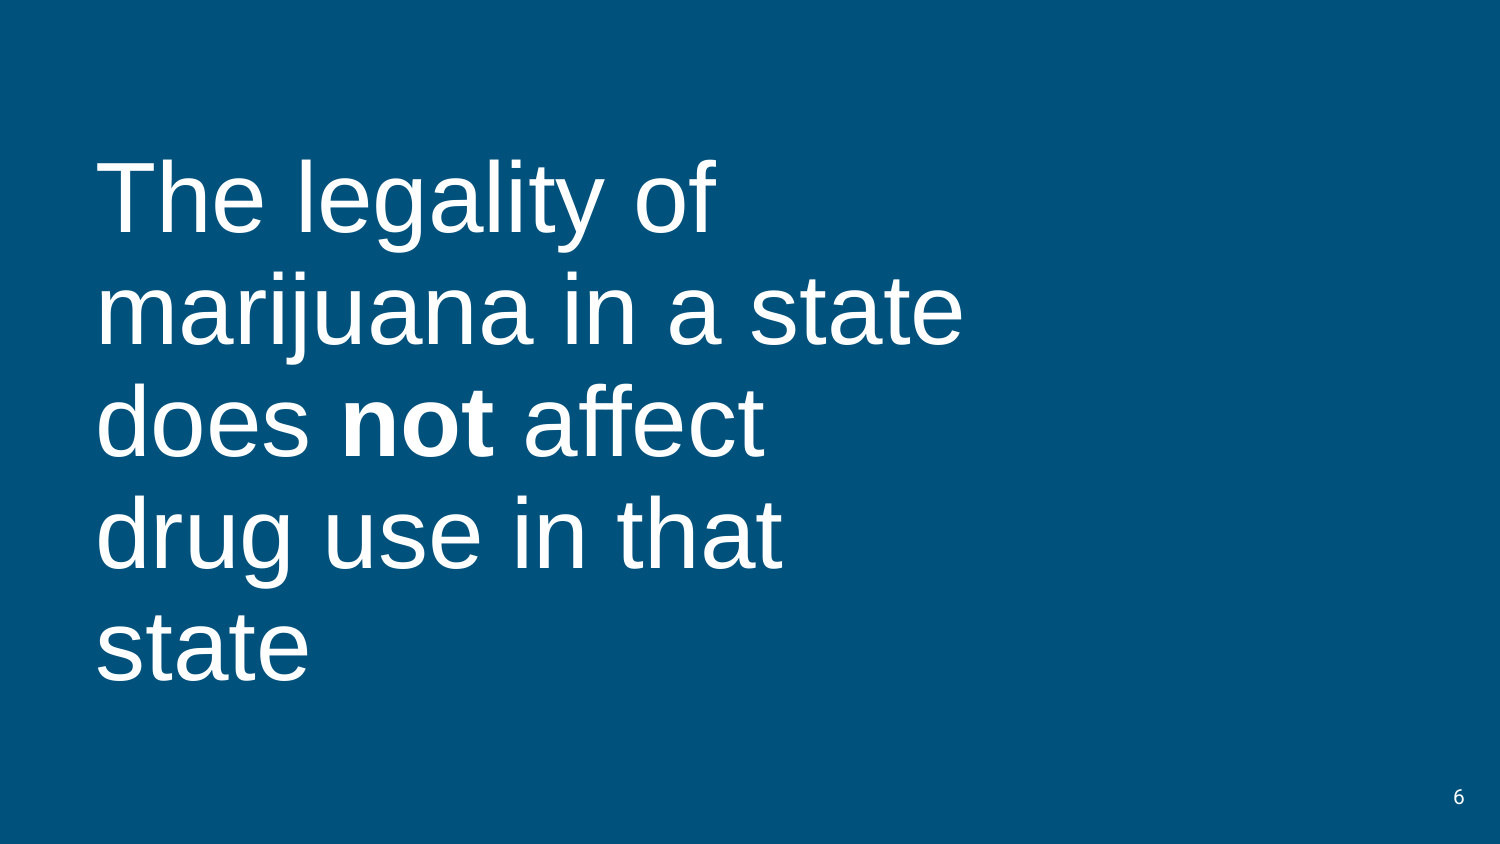

# The legality of marijuana in a state does not affect drug use in that state
6